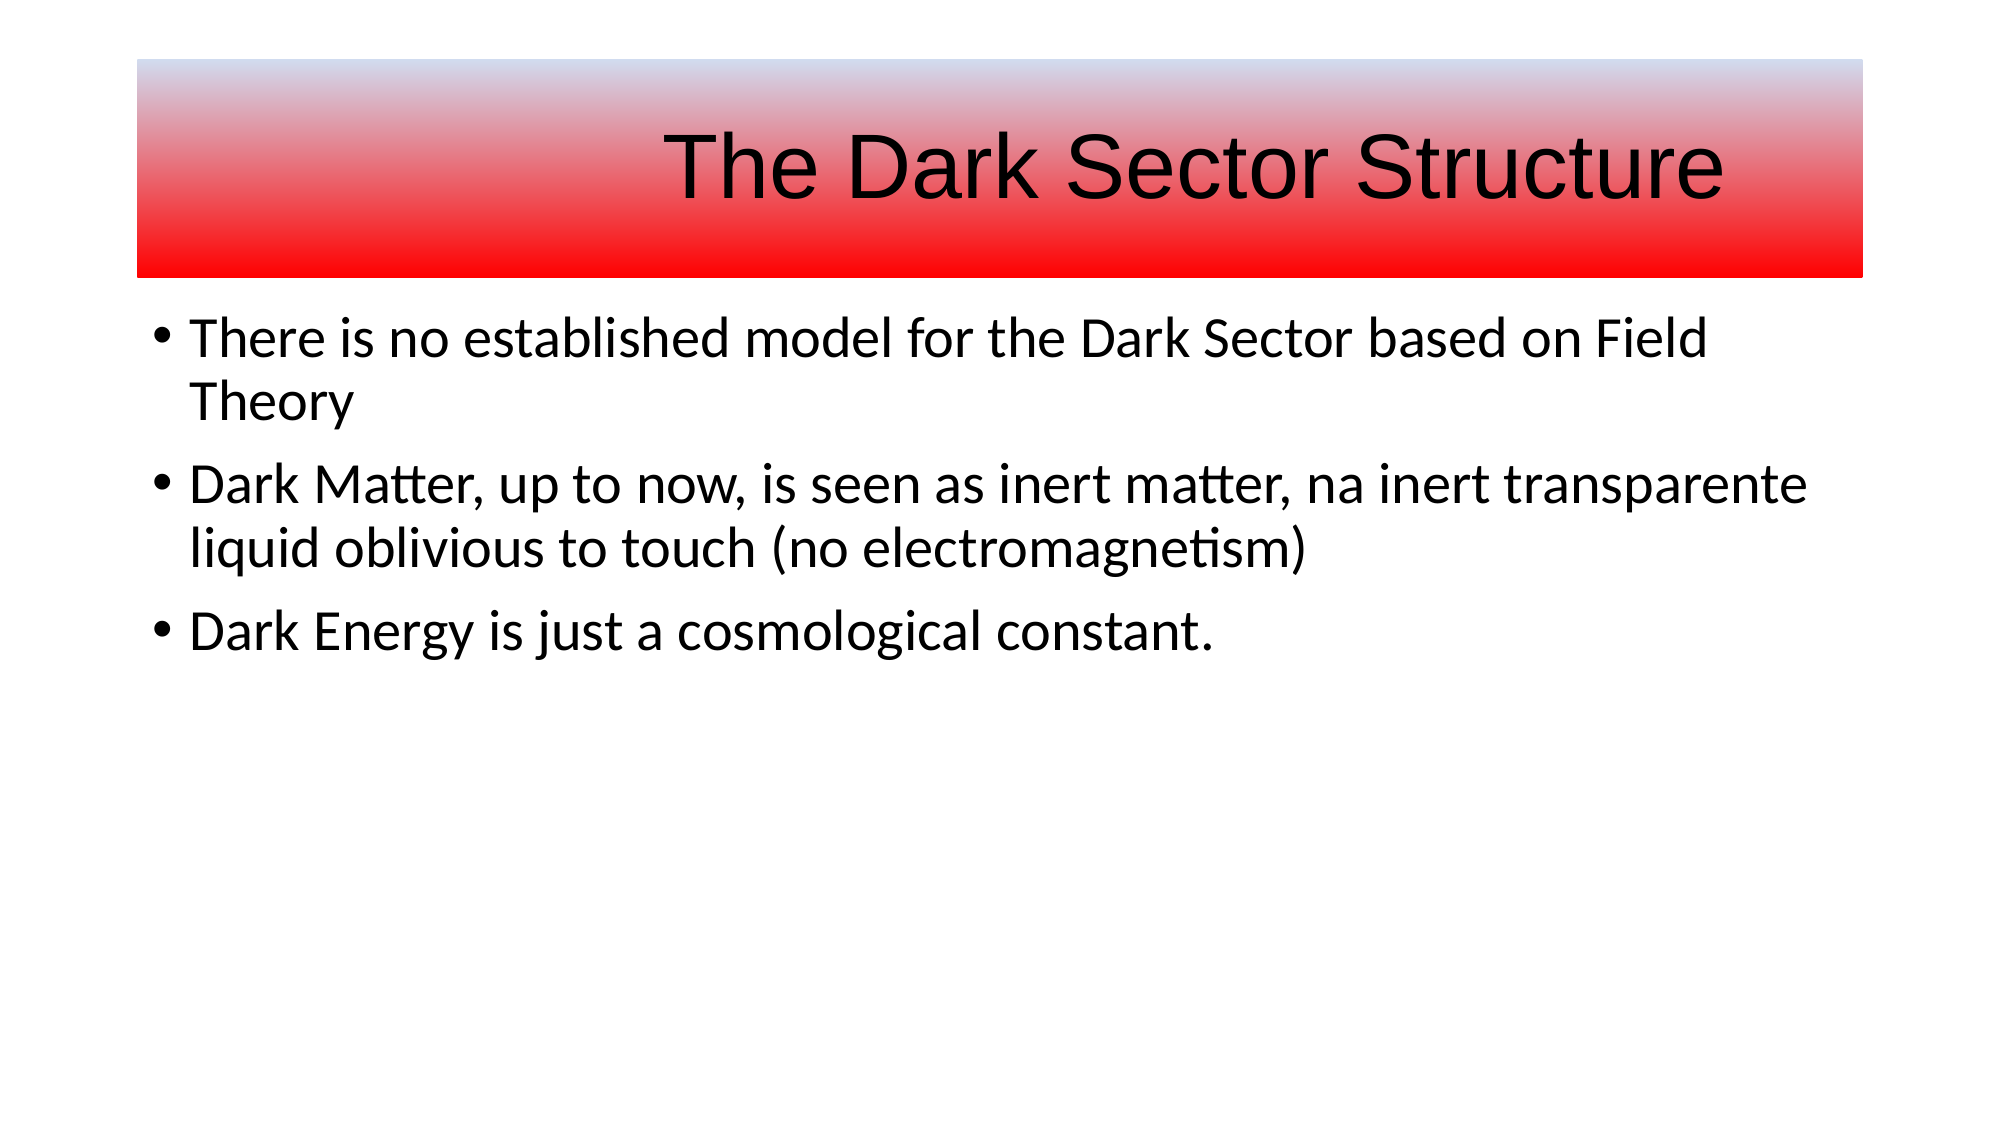

# The Dark Sector Structure
There is no established model for the Dark Sector based on Field Theory
Dark Matter, up to now, is seen as inert matter, na inert transparente liquid oblivious to touch (no electromagnetism)
Dark Energy is just a cosmological constant.